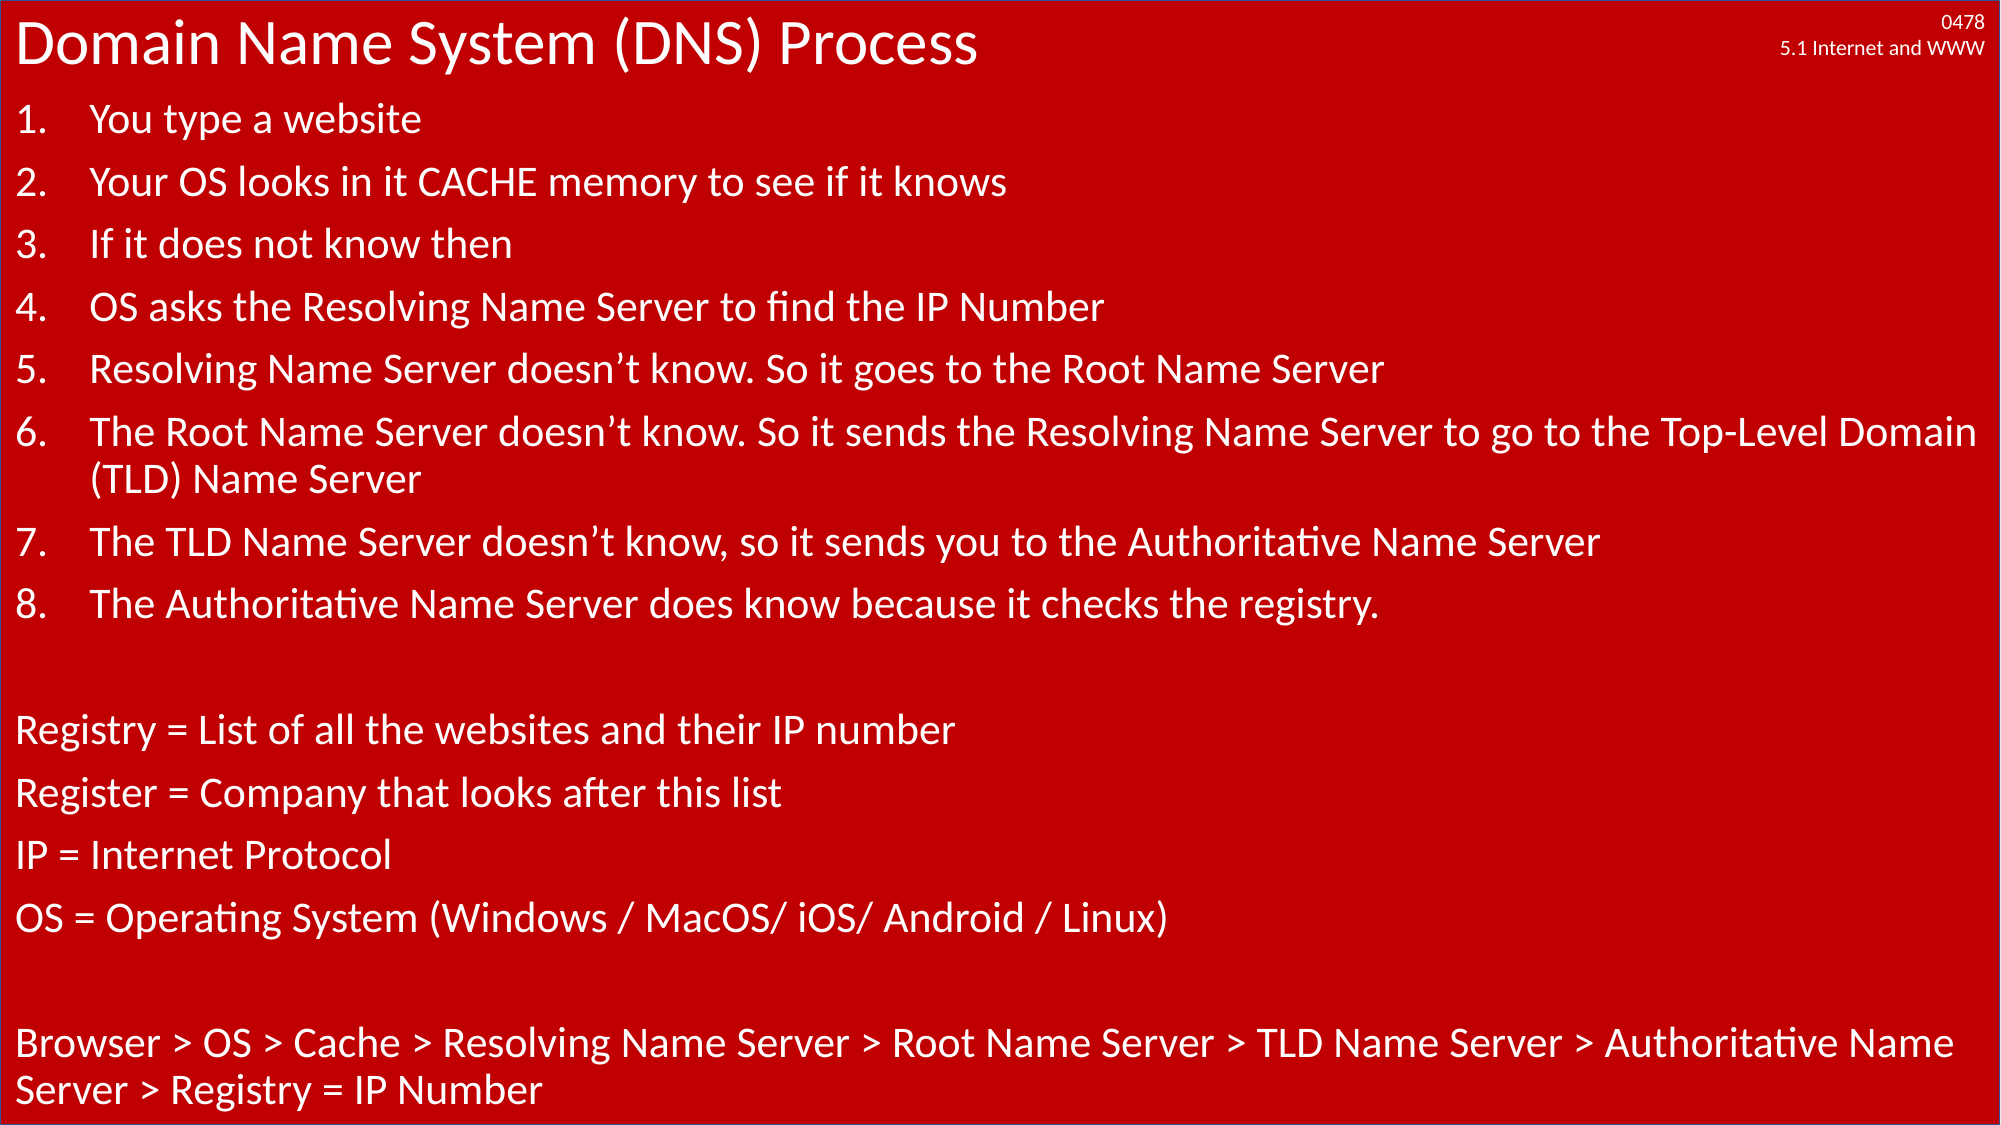

# Domain Name System (DNS) Process
You type a website
Your OS looks in it CACHE memory to see if it knows
If it does not know then
OS asks the Resolving Name Server to find the IP Number
Resolving Name Server doesn’t know. So it goes to the Root Name Server
The Root Name Server doesn’t know. So it sends the Resolving Name Server to go to the Top-Level Domain (TLD) Name Server
The TLD Name Server doesn’t know, so it sends you to the Authoritative Name Server
The Authoritative Name Server does know because it checks the registry.

Registry = List of all the websites and their IP number
Register = Company that looks after this list
IP = Internet Protocol
OS = Operating System (Windows / MacOS/ iOS/ Android / Linux)

Browser > OS > Cache > Resolving Name Server > Root Name Server > TLD Name Server > Authoritative Name Server > Registry = IP Number